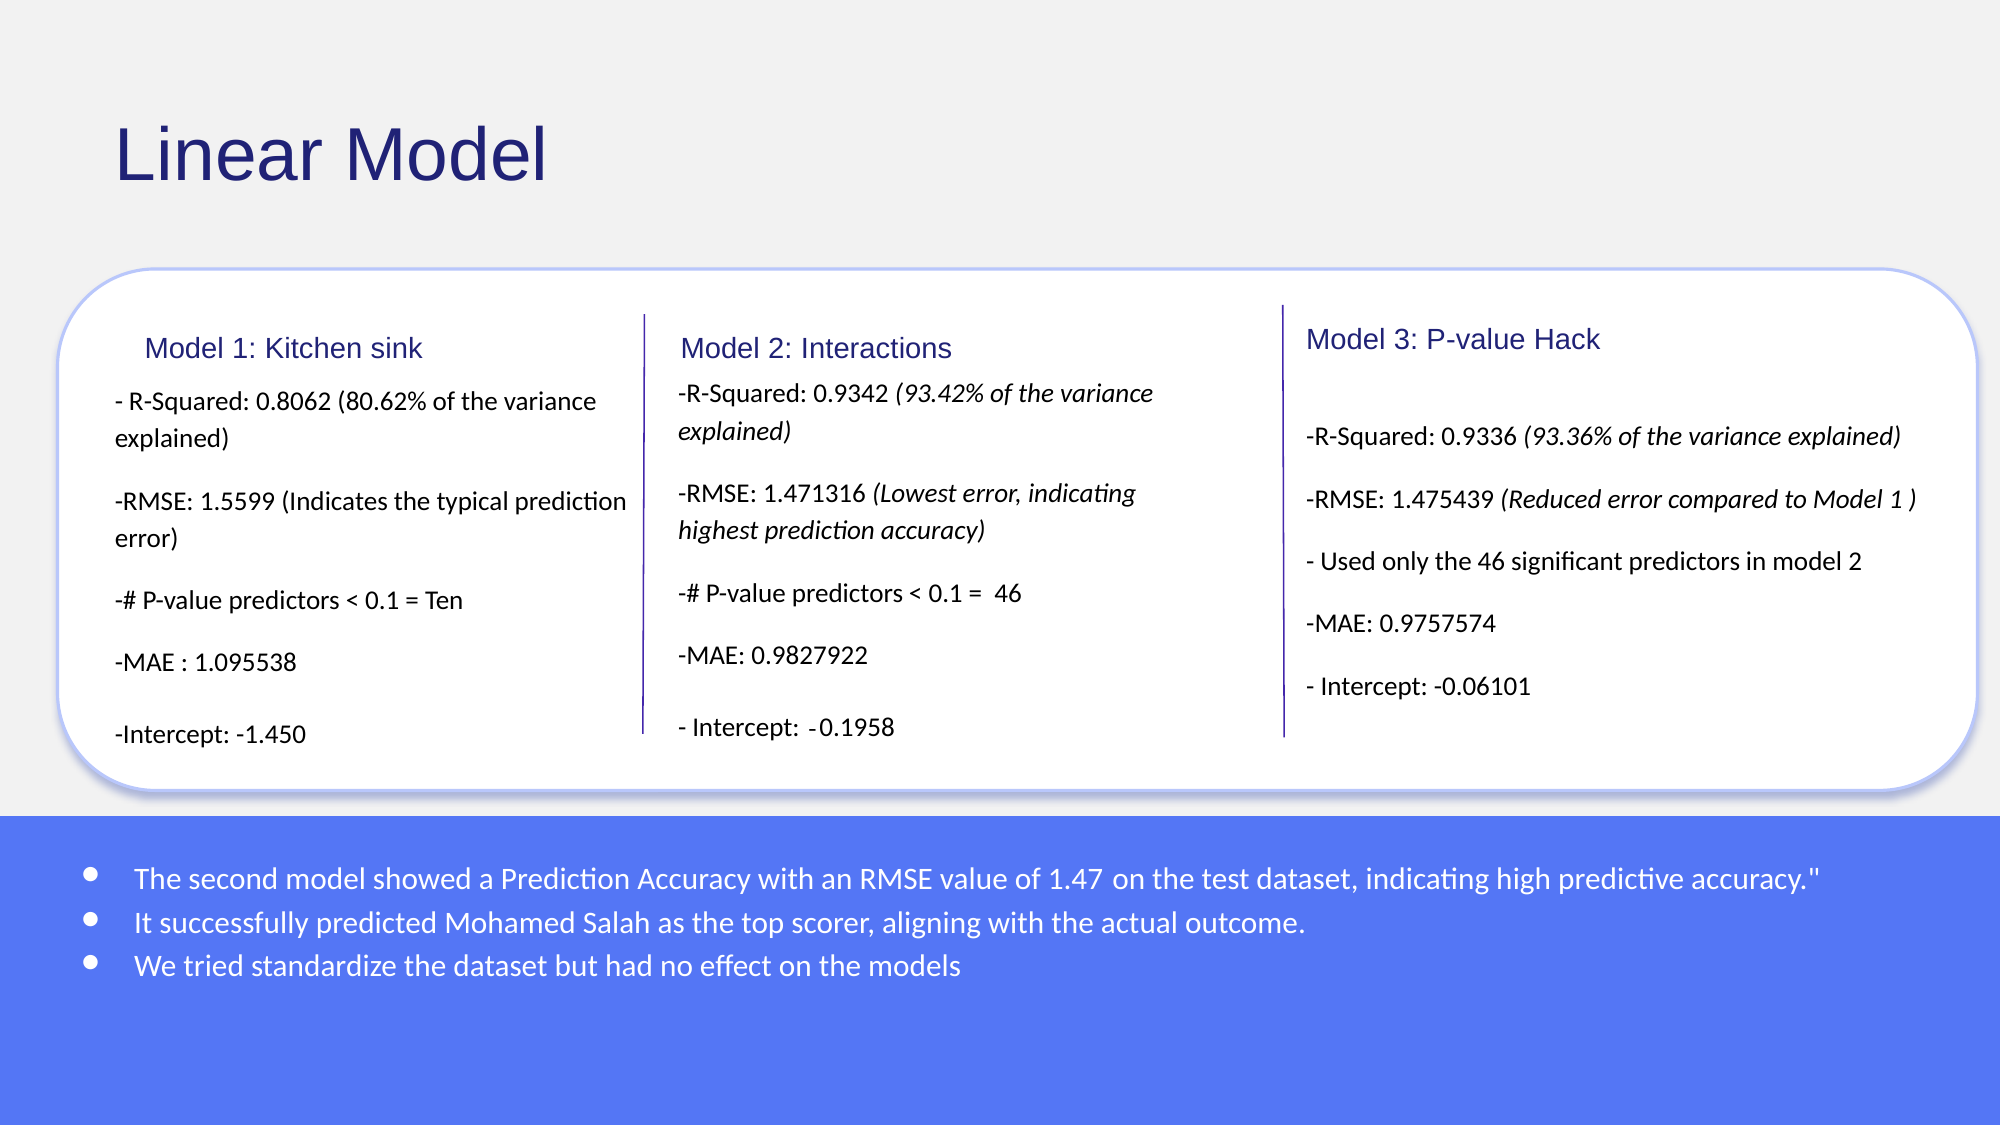

Linear Model

Model 3: P-value Hack
Model 1: Kitchen sink
Model 2: Interactions
-R-Squared: 0.9342 (93.42% of the variance explained)
-RMSE: 1.471316 (Lowest error, indicating highest prediction accuracy)
-# P-value predictors < 0.1 =  46
-MAE: 0.9827922
- Intercept: -0.1958
- R-Squared: 0.8062 (80.62% of the variance explained)
-RMSE: 1.5599 (Indicates the typical prediction error)
-# P-value predictors < 0.1 = Ten
-MAE : 1.095538
-Intercept: -1.450
-R-Squared: 0.9336 (93.36% of the variance explained)
-RMSE: 1.475439 (Reduced error compared to Model 1 )
- Used only the 46 significant predictors in model 2
-MAE: 0.9757574
- Intercept: -0.06101

The second model showed a Prediction Accuracy with an RMSE value of 1.47 on the test dataset, indicating high predictive accuracy."
It successfully predicted Mohamed Salah as the top scorer, aligning with the actual outcome.
We tried standardize the dataset but had no effect on the models